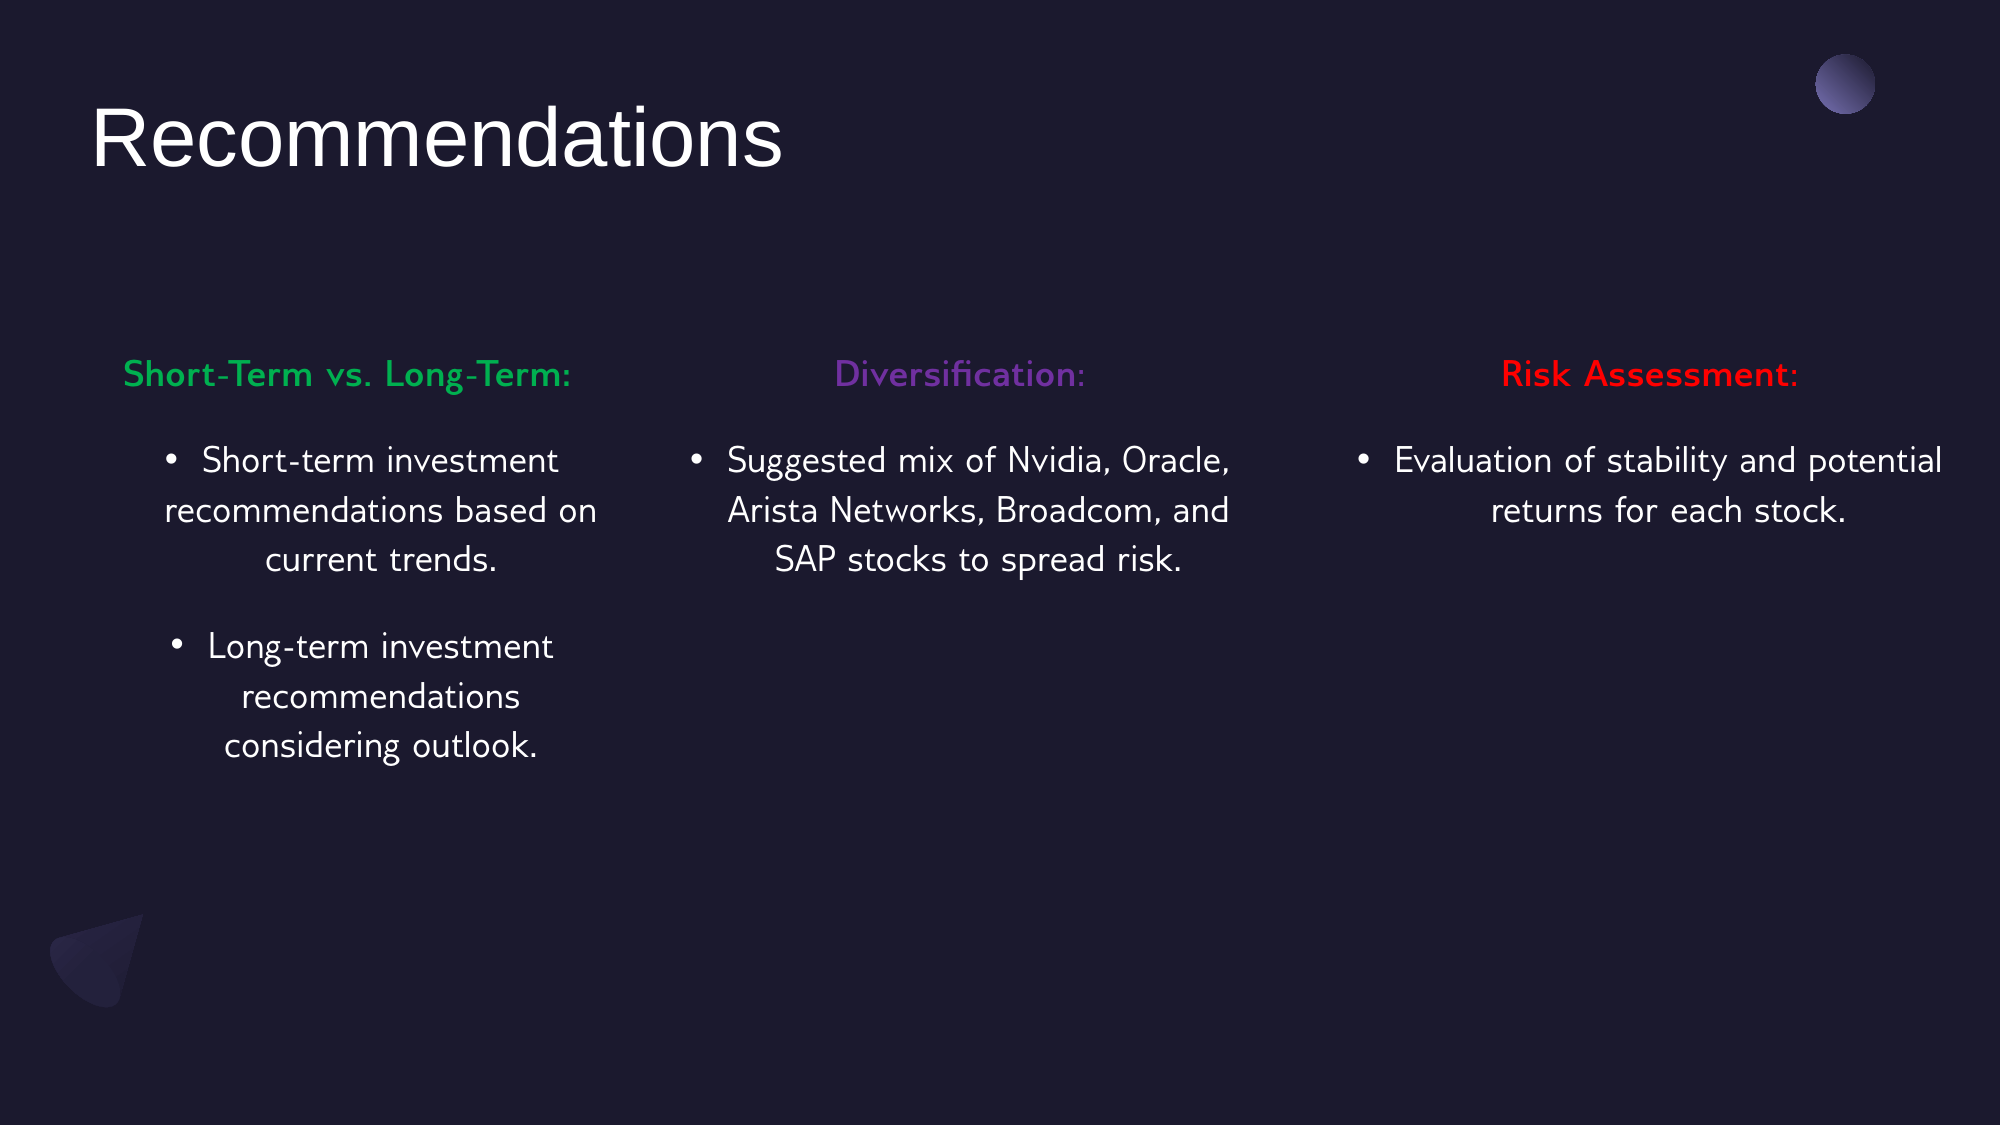

# Recommendations
Short-Term vs. Long-Term:
Short-term investment recommendations based on current trends.
Long-term investment recommendations considering outlook.
Diversification:
Suggested mix of Nvidia, Oracle, Arista Networks, Broadcom, and SAP stocks to spread risk.
Risk Assessment:
Evaluation of stability and potential returns for each stock.